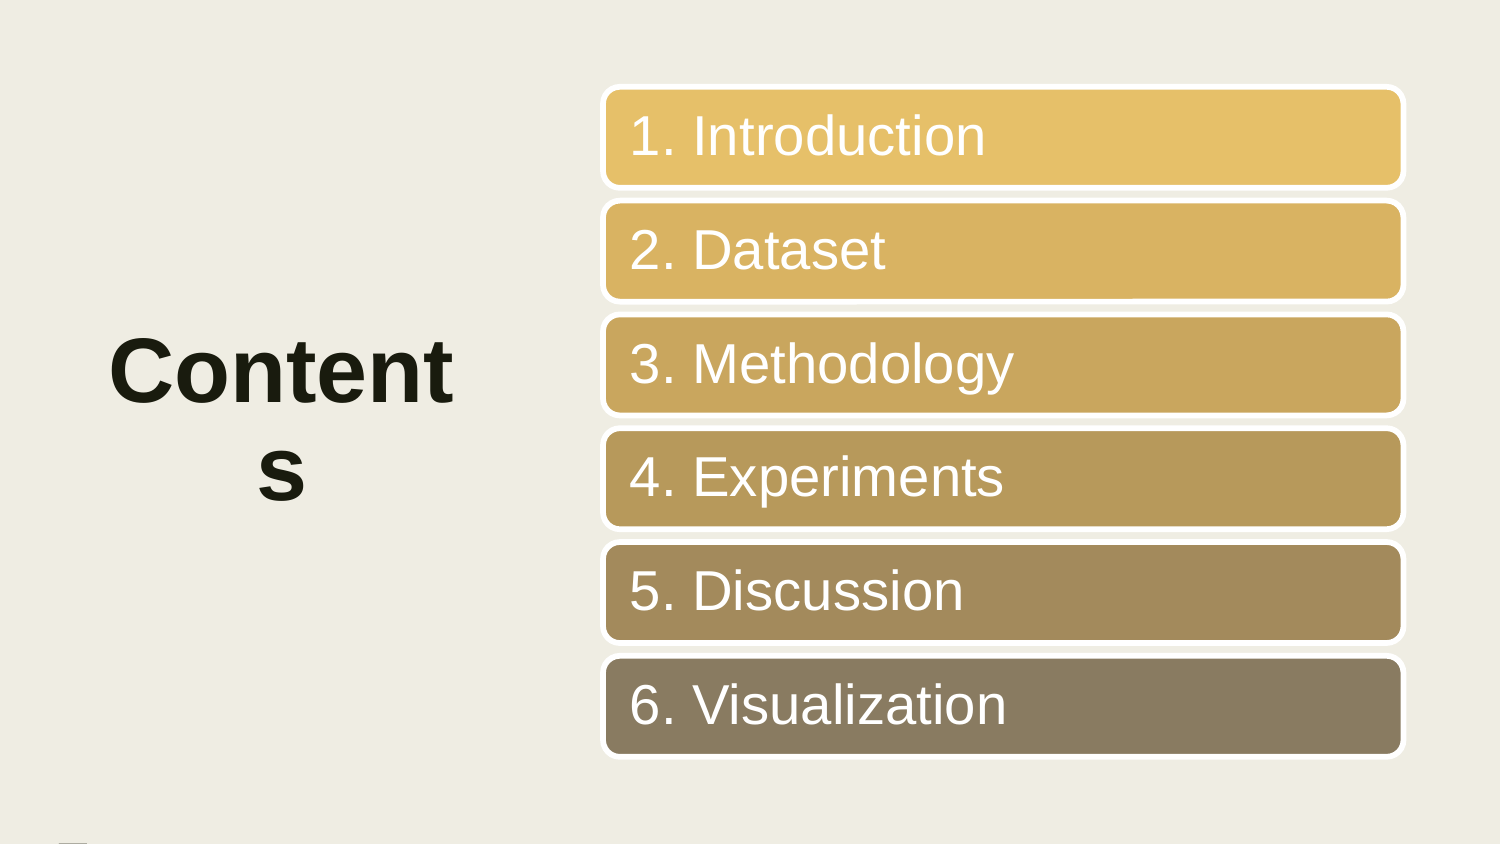

# Contents
1. Introduction
2. Dataset
3. Methodology
4. Experiments
5. Discussion
6. Visualization